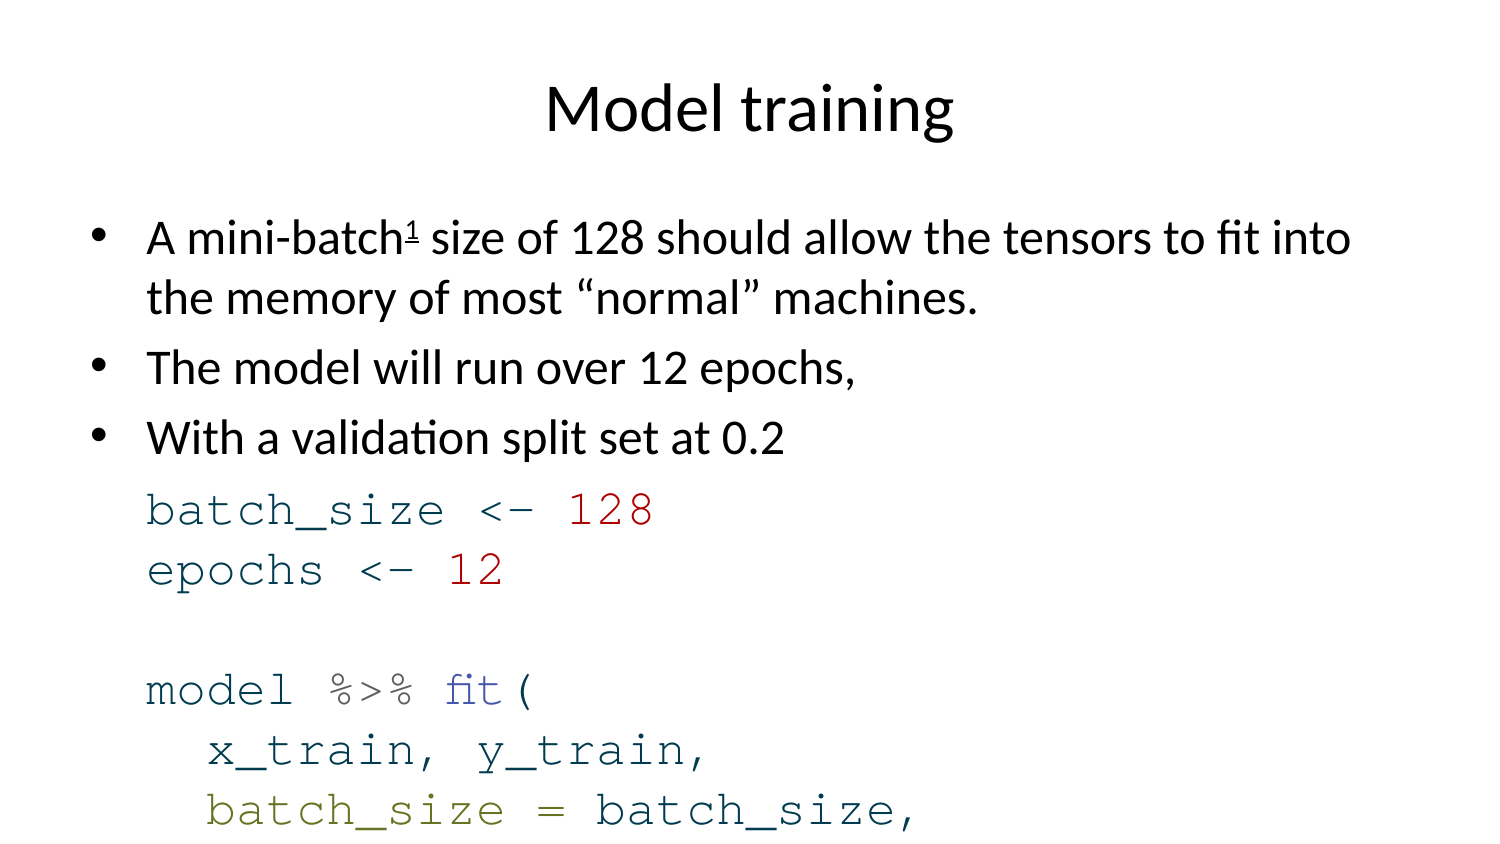

# Model training
A mini-batch1 size of 128 should allow the tensors to fit into the memory of most “normal” machines.
The model will run over 12 epochs,
With a validation split set at 0.2
batch_size <- 128
epochs <- 12
model %>% fit(
  x_train, y_train,
  batch_size = batch_size,
  epochs = epochs,
  validation_split = 0.2
)